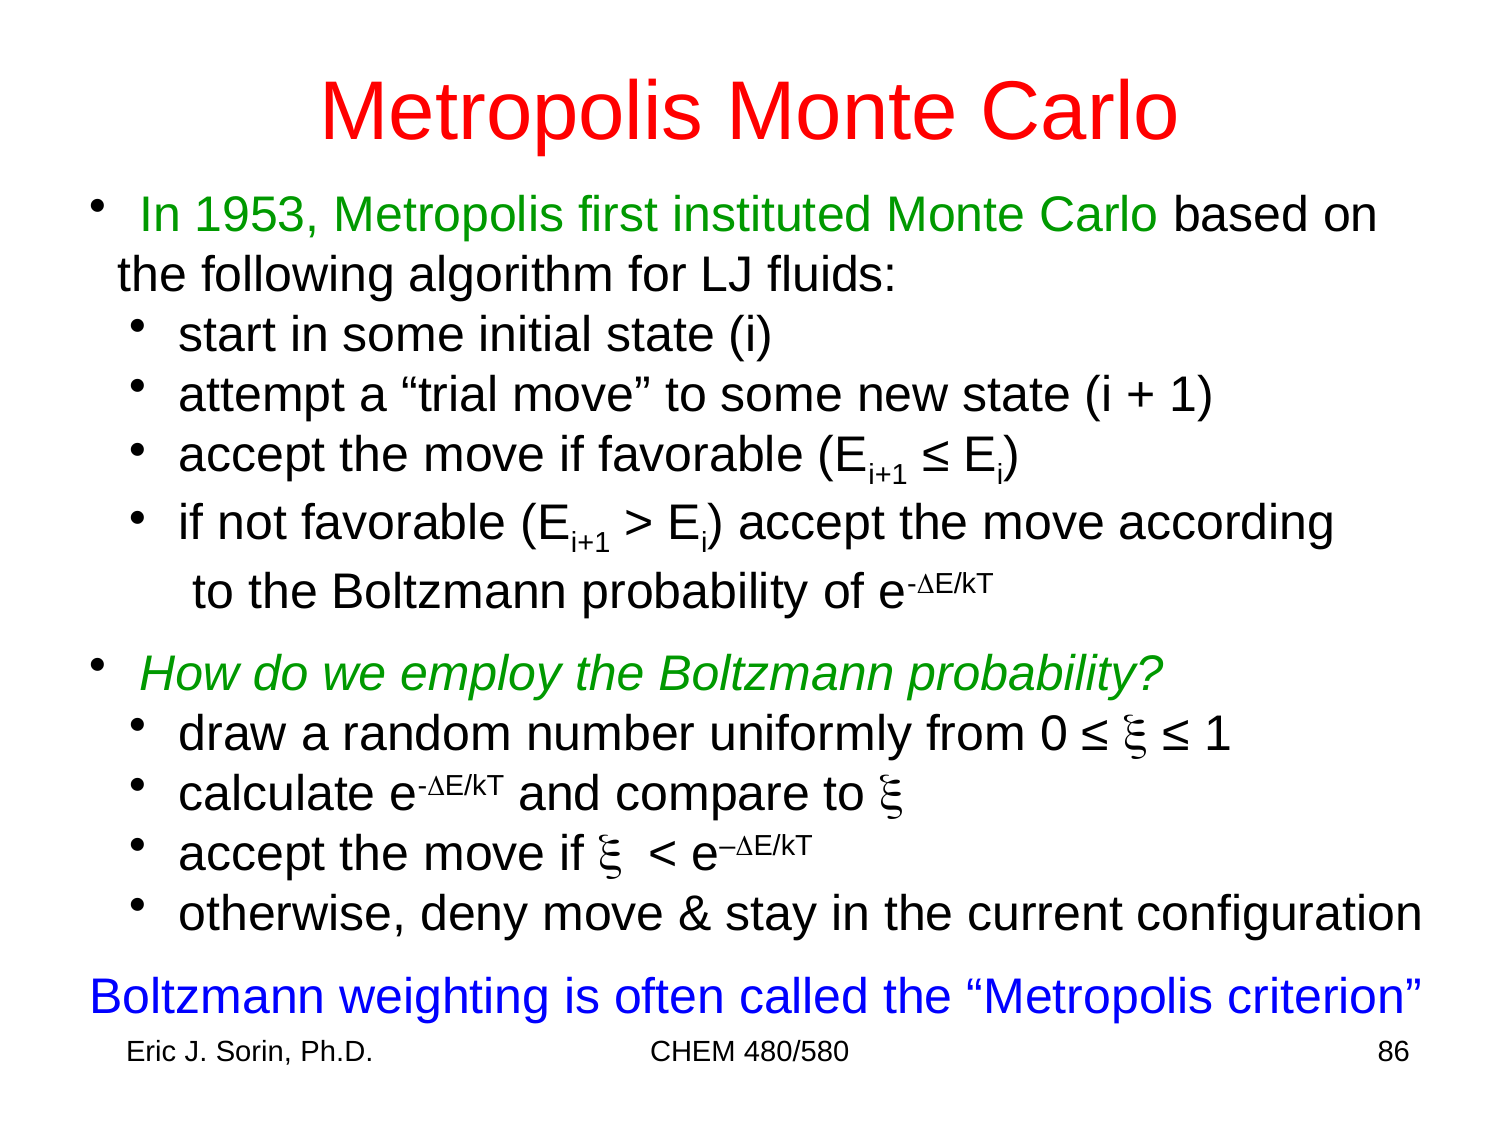

# Metropolis Monte Carlo
 In 1953, Metropolis first instituted Monte Carlo based on
  the following algorithm for LJ fluids:
 start in some initial state (i)
 attempt a “trial move” to some new state (i + 1)
 accept the move if favorable (Ei+1 ≤ Ei)
 if not favorable (Ei+1 > Ei) accept the move according
  to the Boltzmann probability of e-ΔE/kT

 How do we employ the Boltzmann probability?
 draw a random number uniformly from 0 ≤ ξ ≤ 1
 calculate e-ΔE/kT and compare to ξ
 accept the move if ξ < e–ΔE/kT
 otherwise, deny move & stay in the current configuration

Boltzmann weighting is often called the “Metropolis criterion”
Eric J. Sorin, Ph.D.
CHEM 480/580
86